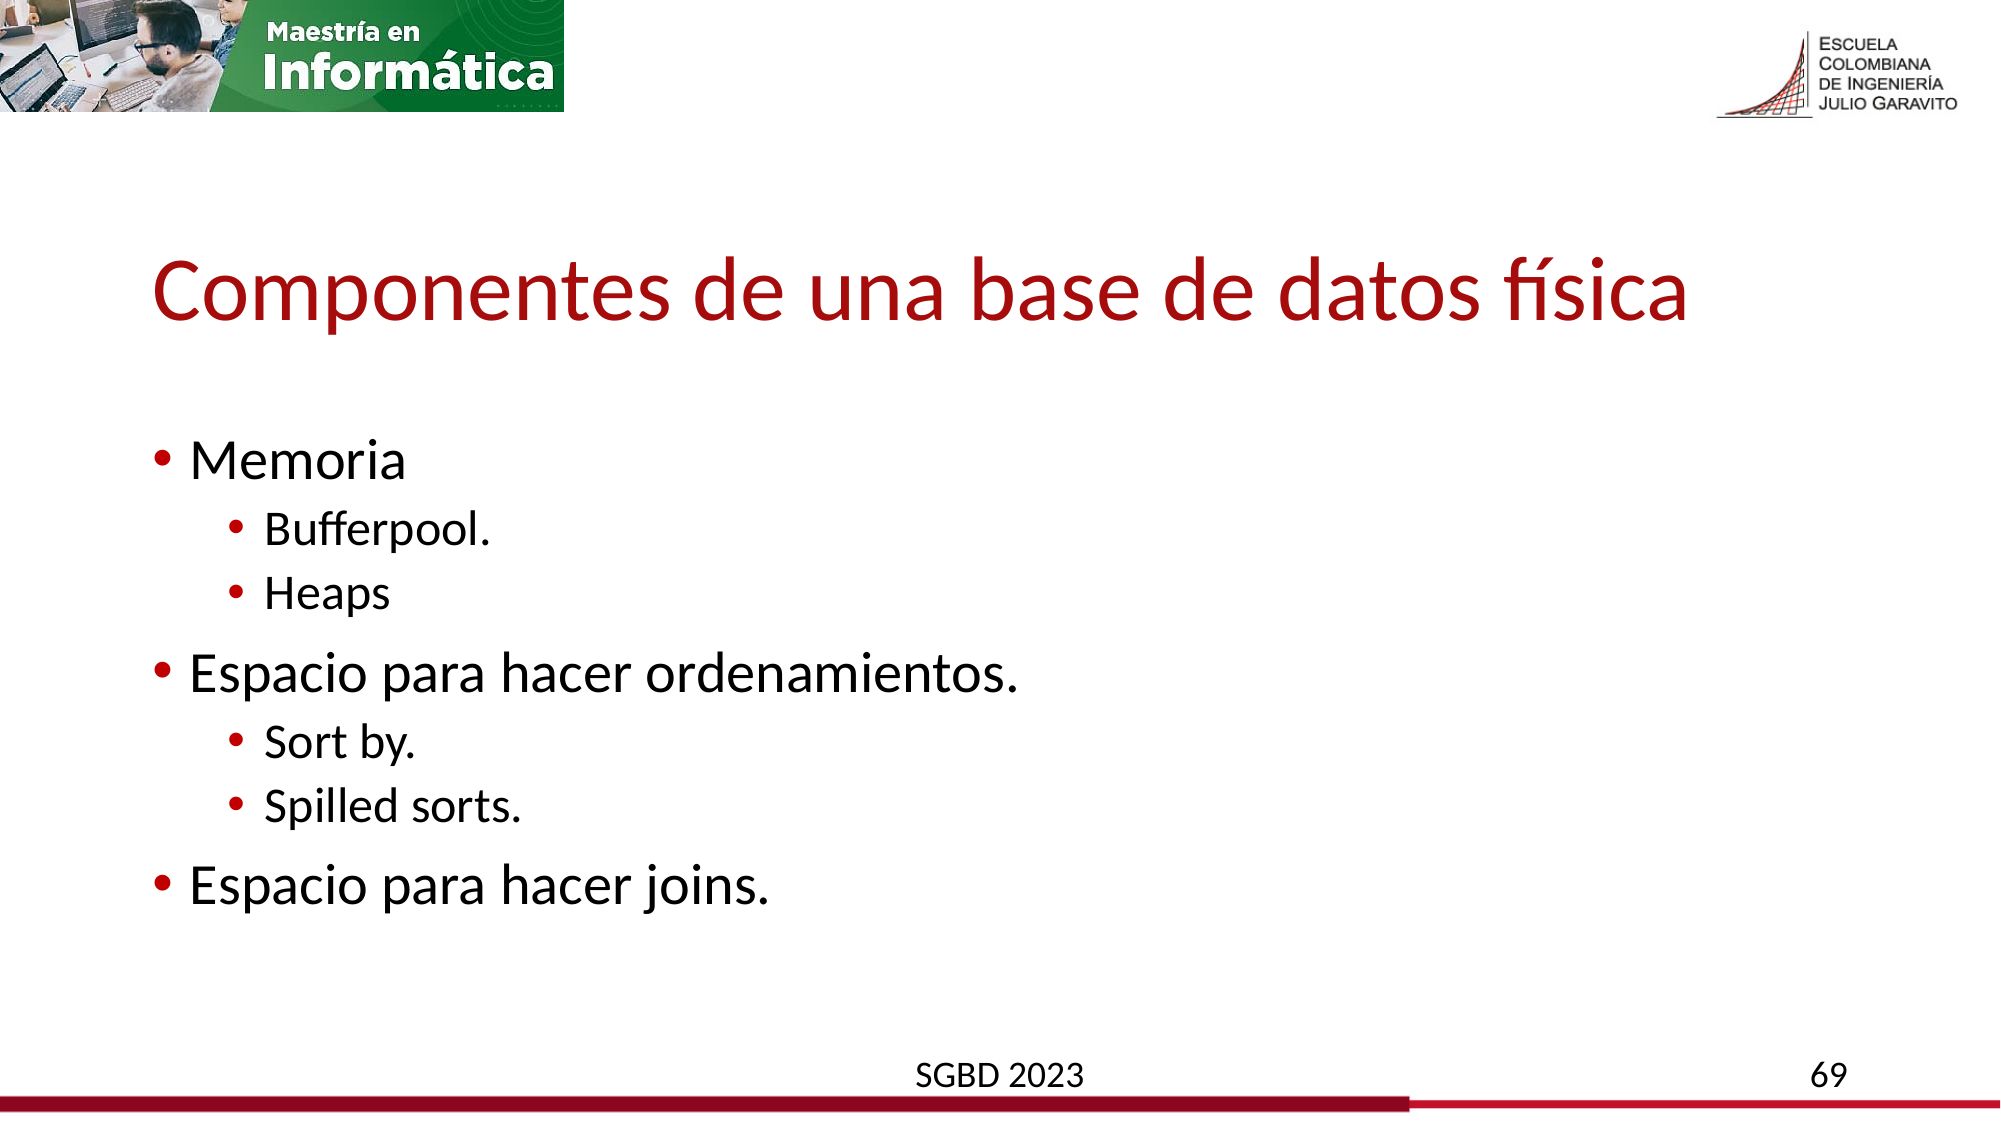

# Componentes de una base de datos física
Memoria
Bufferpool.
Heaps
Espacio para hacer ordenamientos.
Sort by.
Spilled sorts.
Espacio para hacer joins.
SGBD 2023
69